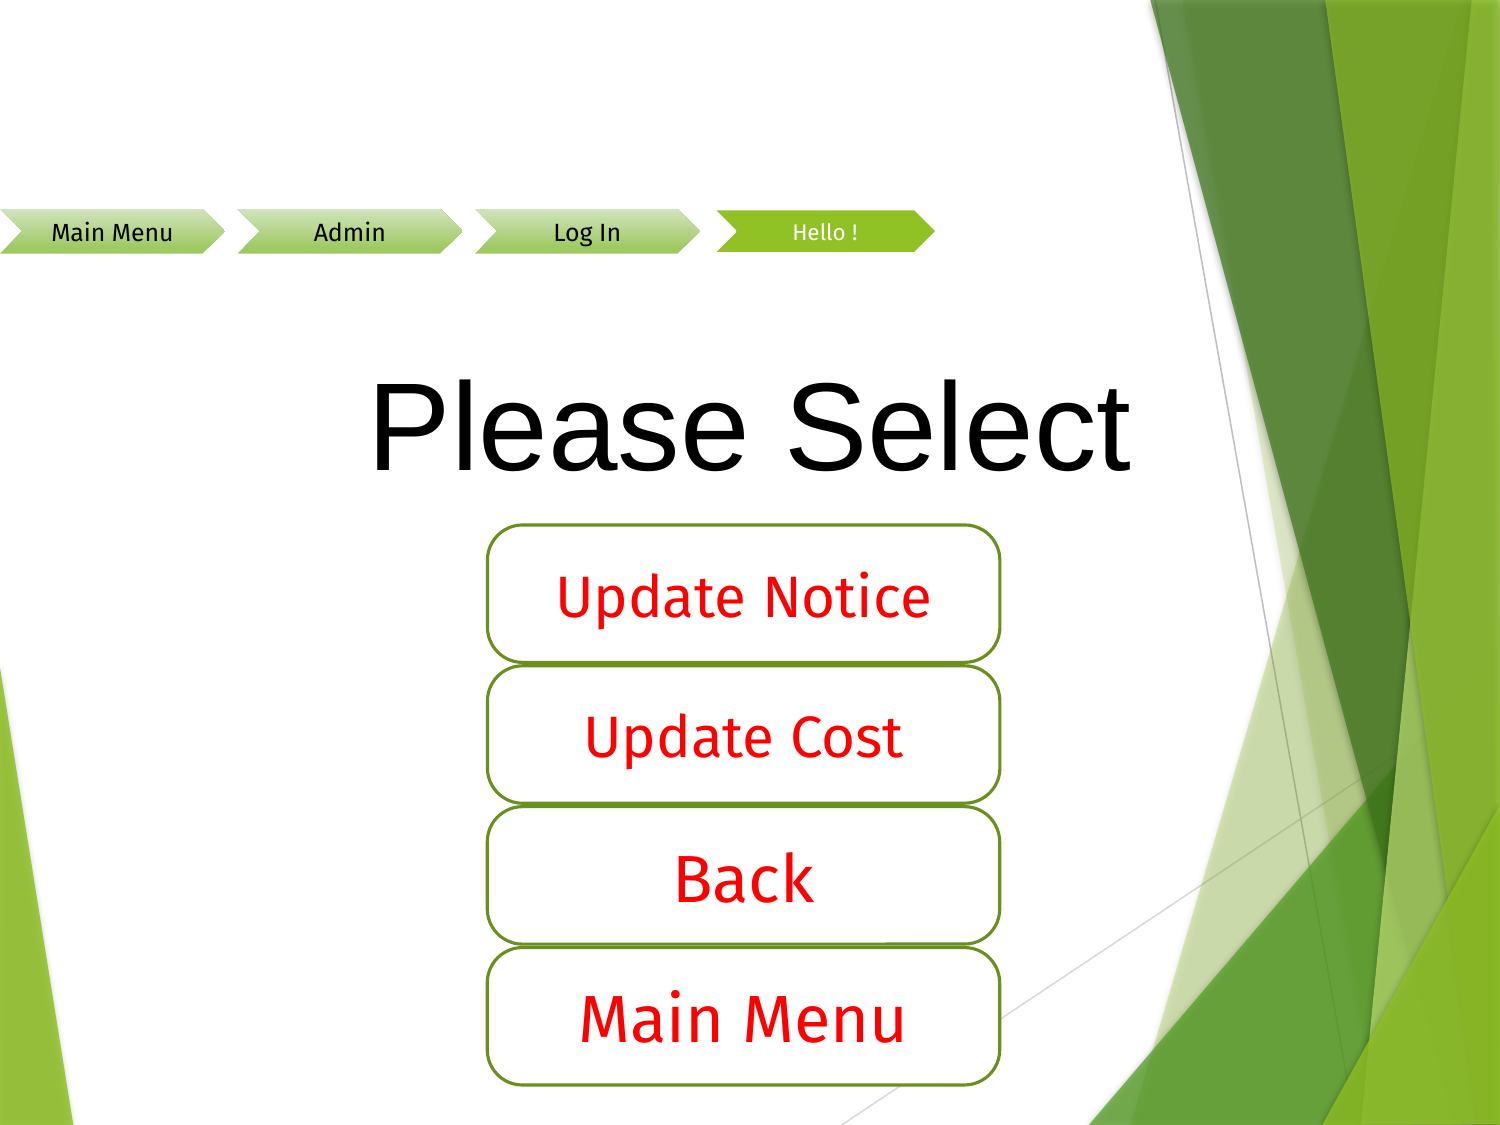

Main Menu
Admin
Log In
Hello !
# Please Select
Update Notice
Update Cost
Back
Main Menu